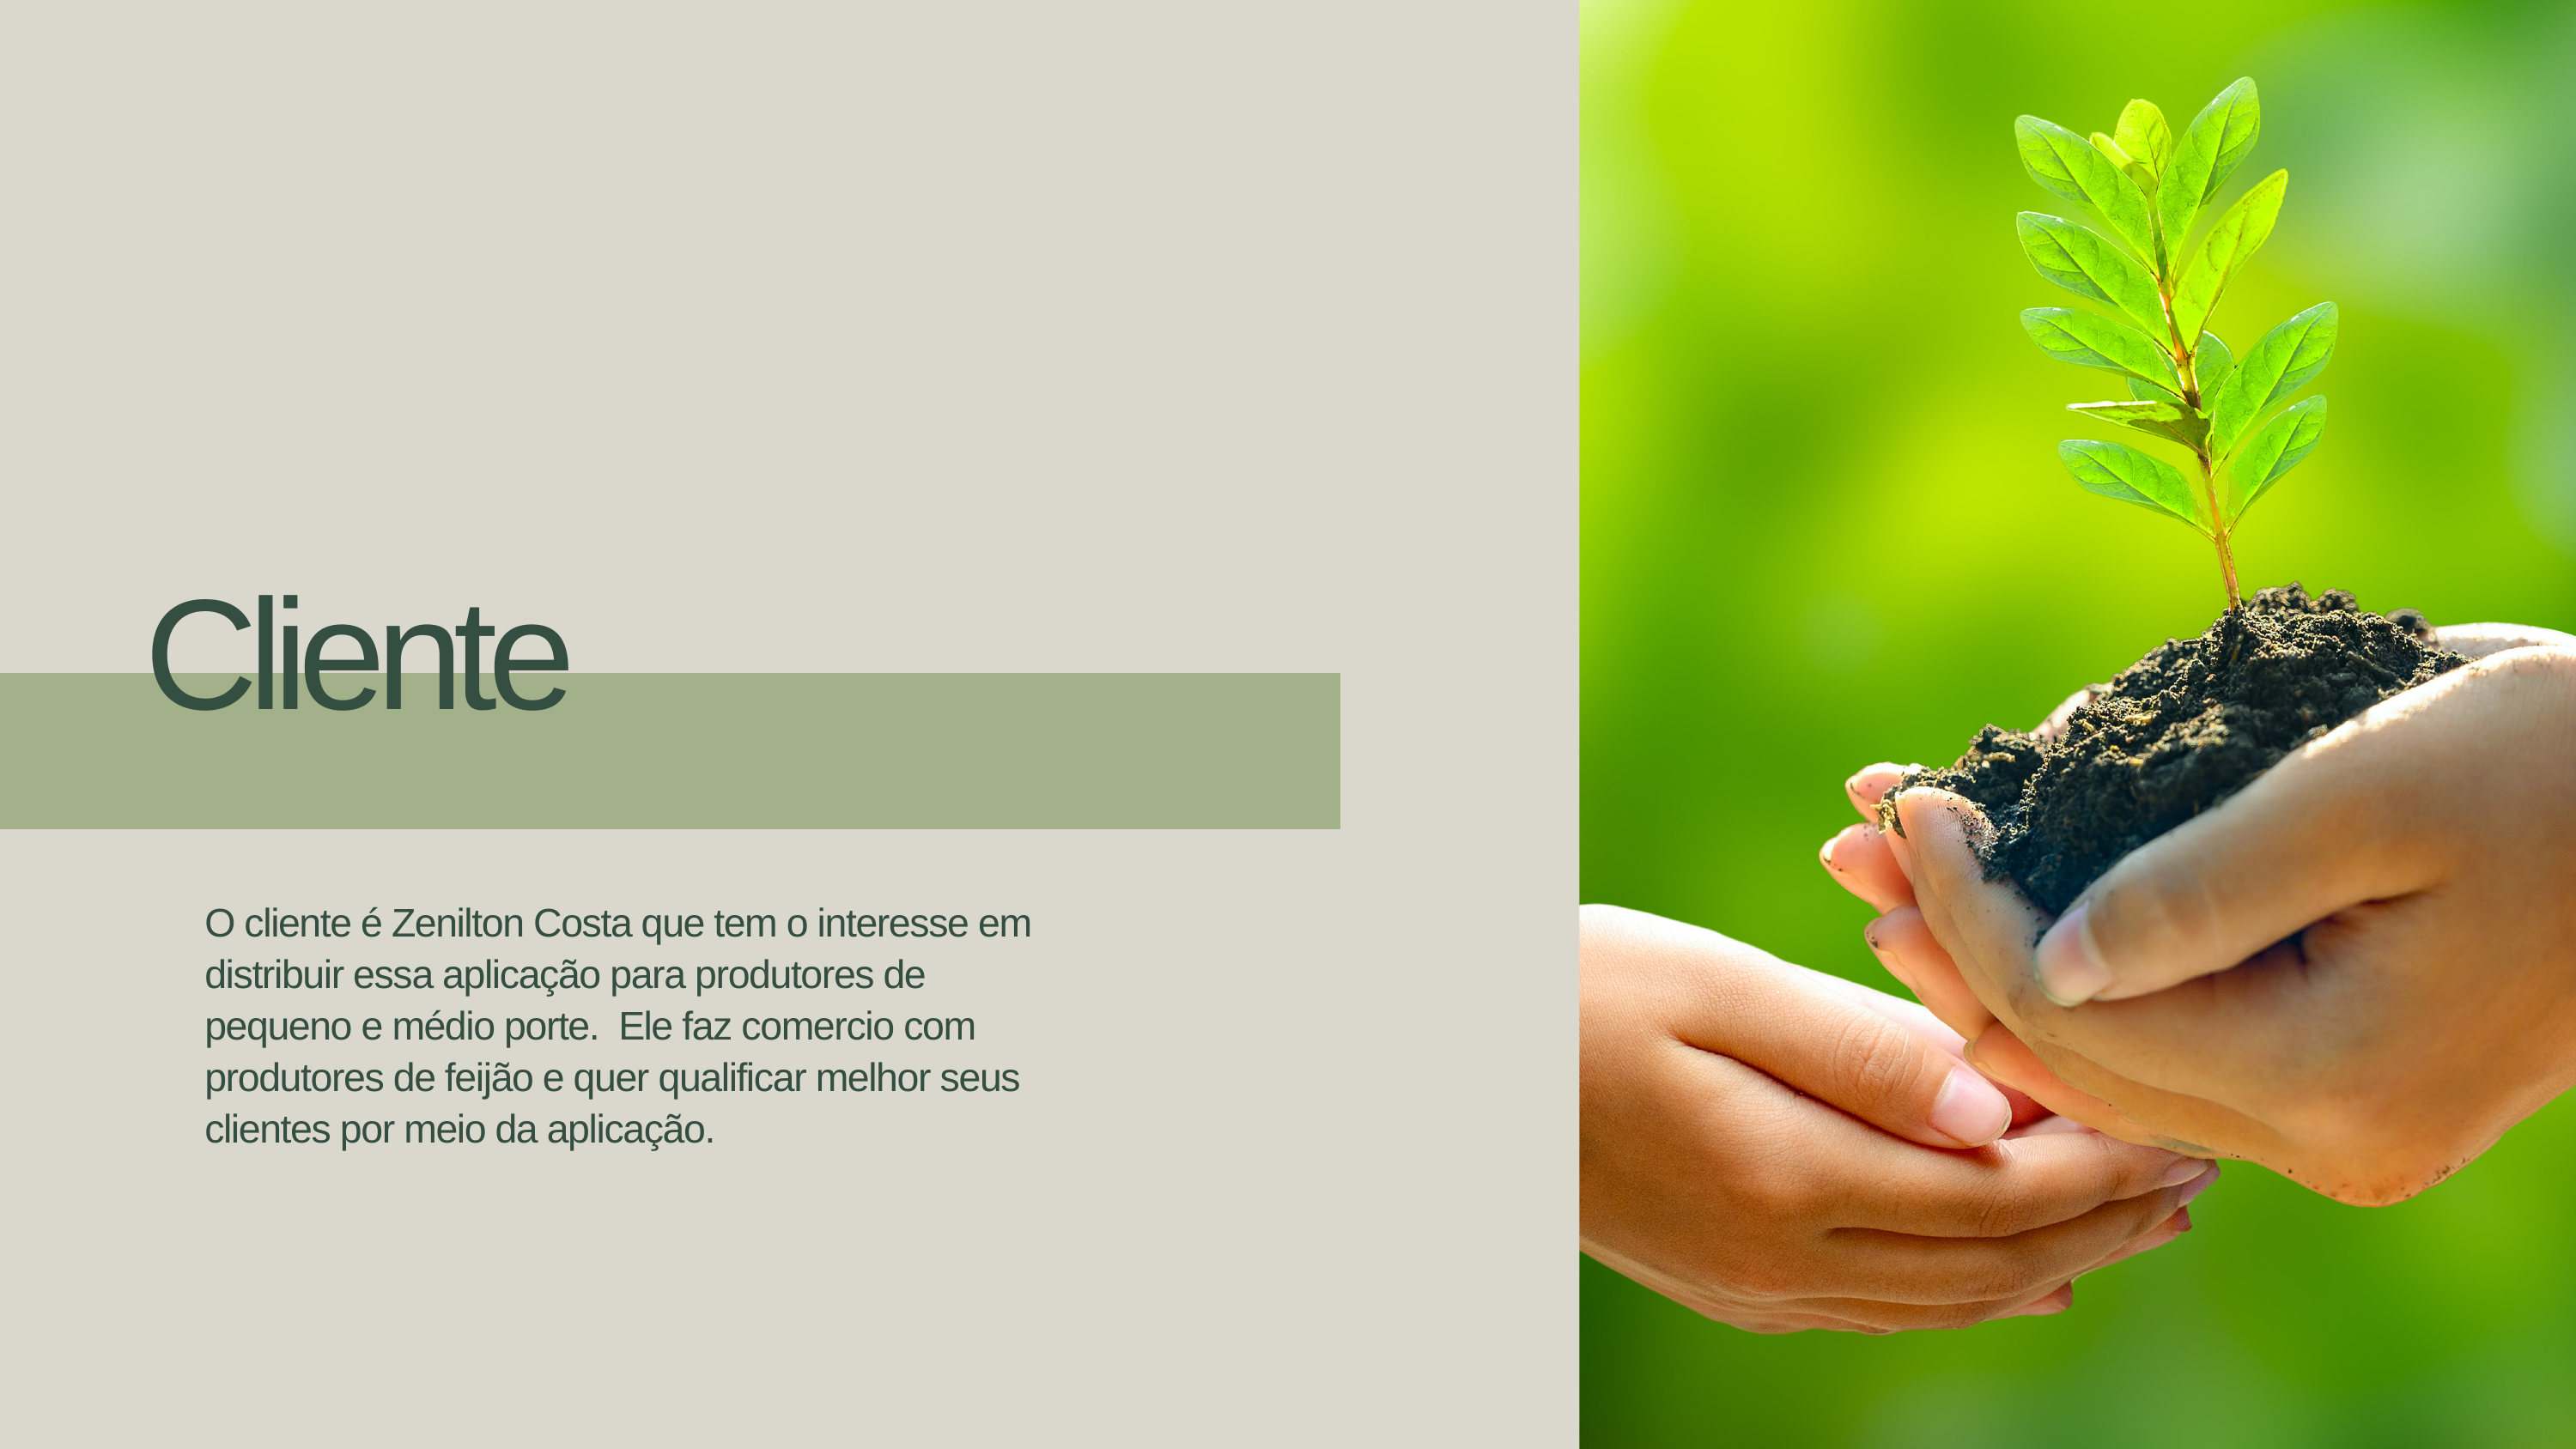

Cliente

O cliente é Zenilton Costa que tem o interesse em distribuir essa aplicação para produtores de pequeno e médio porte.  Ele faz comercio com produtores de feijão e quer qualificar melhor seus clientes por meio da aplicação.